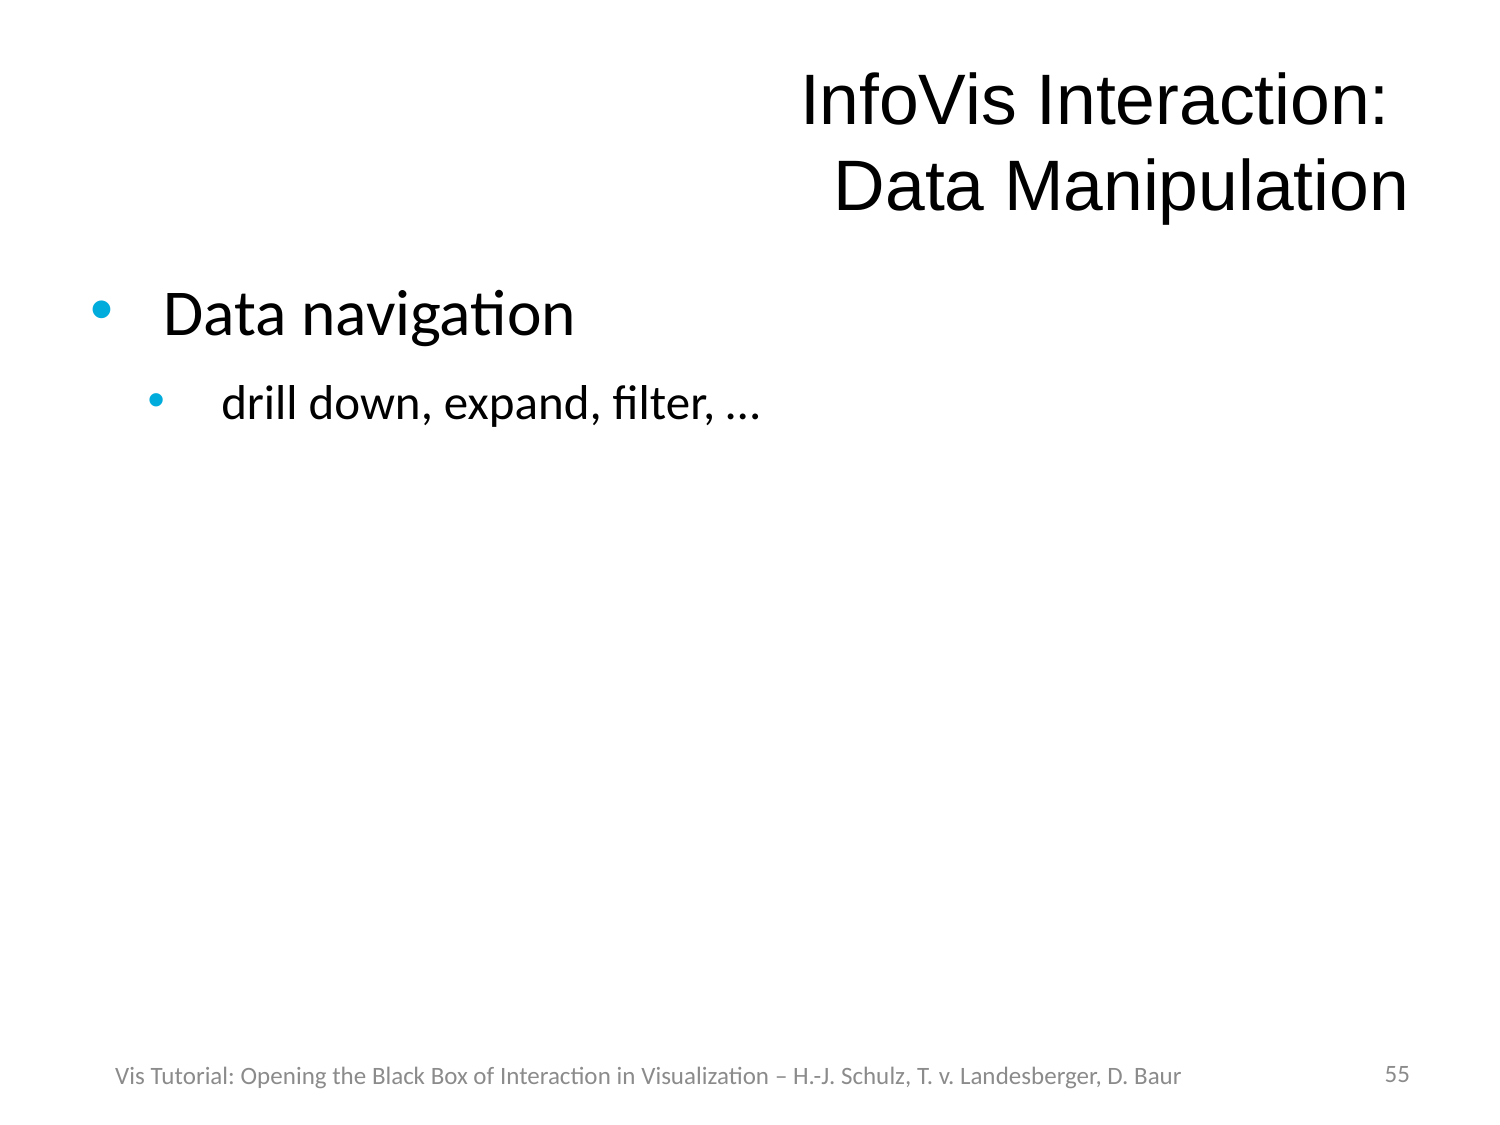

# InfoVis Interaction: Data Manipulation
Data navigation
drill down, expand, filter, …
Data transformation
Change data values by calculation
Normalization, aggregation,…
Data editing
Change data values by editing
Create data
55
Vis Tutorial: Opening the Black Box of Interaction in Visualization – H.-J. Schulz, T. v. Landesberger, D. Baur